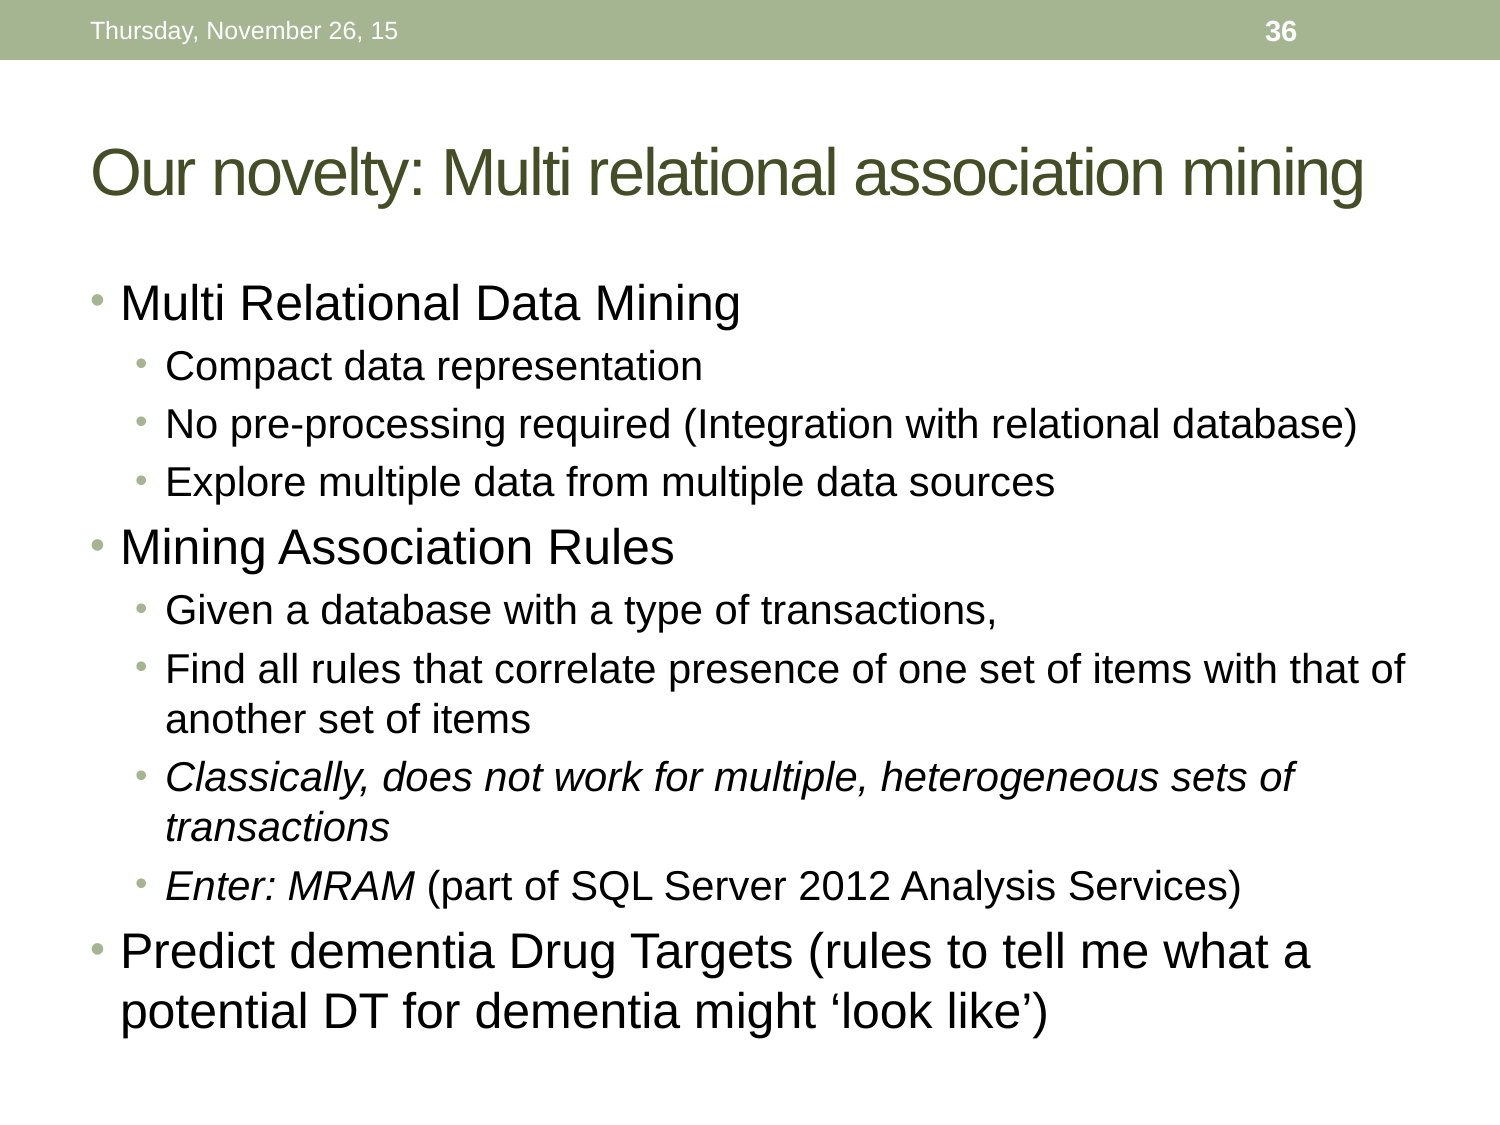

Thursday, November 26, 15
36
# Our novelty: Multi relational association mining
Multi Relational Data Mining
Compact data representation
No pre-processing required (Integration with relational database)
Explore multiple data from multiple data sources
Mining Association Rules
Given a database with a type of transactions,
Find all rules that correlate presence of one set of items with that of another set of items
Classically, does not work for multiple, heterogeneous sets of transactions
Enter: MRAM (part of SQL Server 2012 Analysis Services)
Predict dementia Drug Targets (rules to tell me what a potential DT for dementia might ‘look like’)